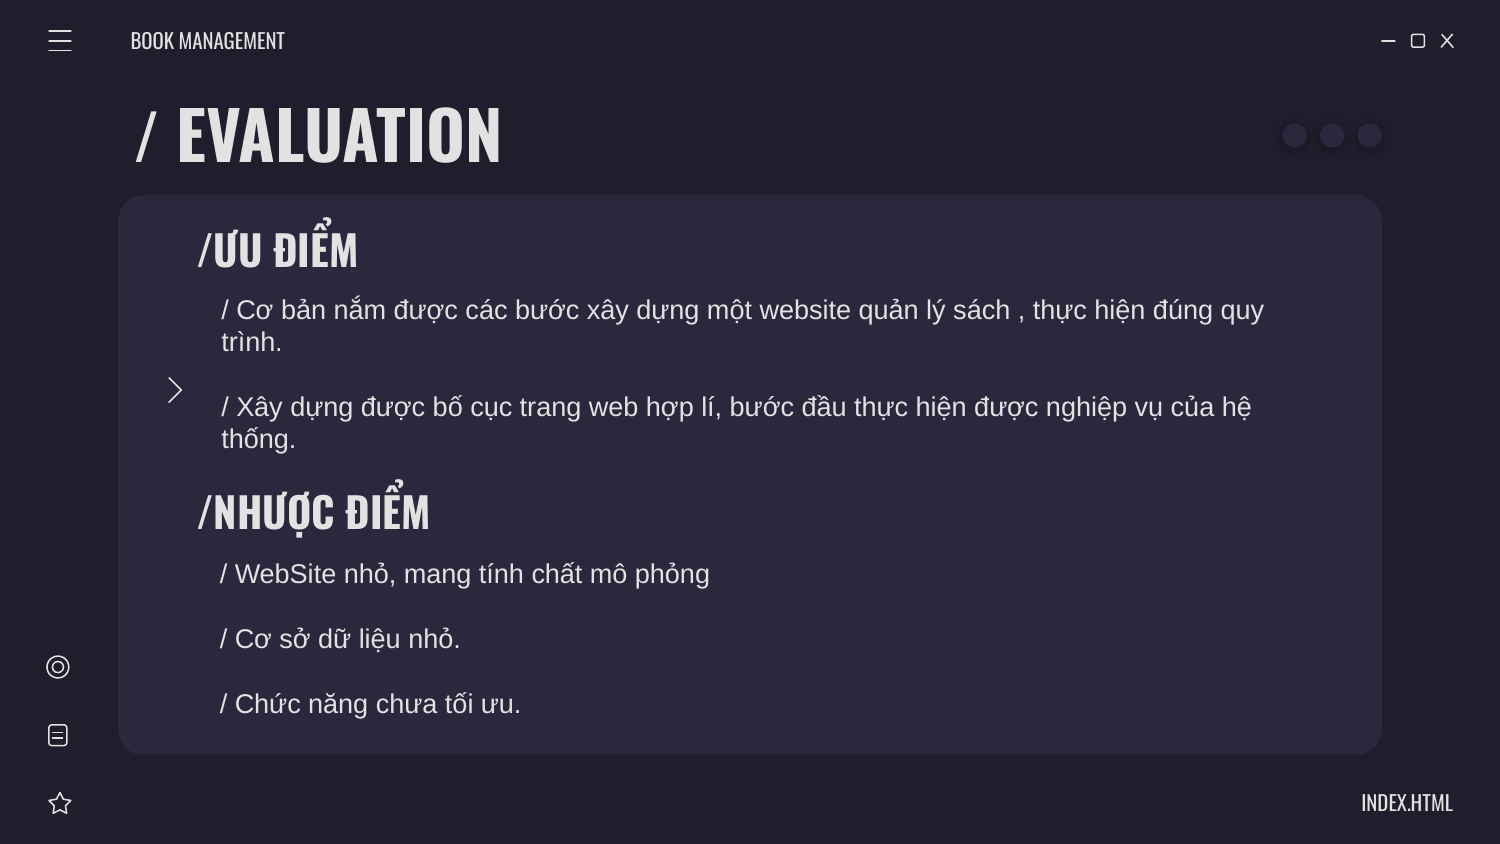

BOOK MANAGEMENT

/ EVALUATION

# /ƯU ĐIỂM
/ Cơ bản nắm được các bước xây dựng một website quản lý sách , thực hiện đúng quy trình.

/ Xây dựng được bố cục trang web hợp lí, bước đầu thực hiện được nghiệp vụ của hệ thống.

/NHƯỢC ĐIỂM
/ WebSite nhỏ, mang tính chất mô phỏng

/ Cơ sở dữ liệu nhỏ.

/ Chức năng chưa tối ưu.

INDEX.HTML